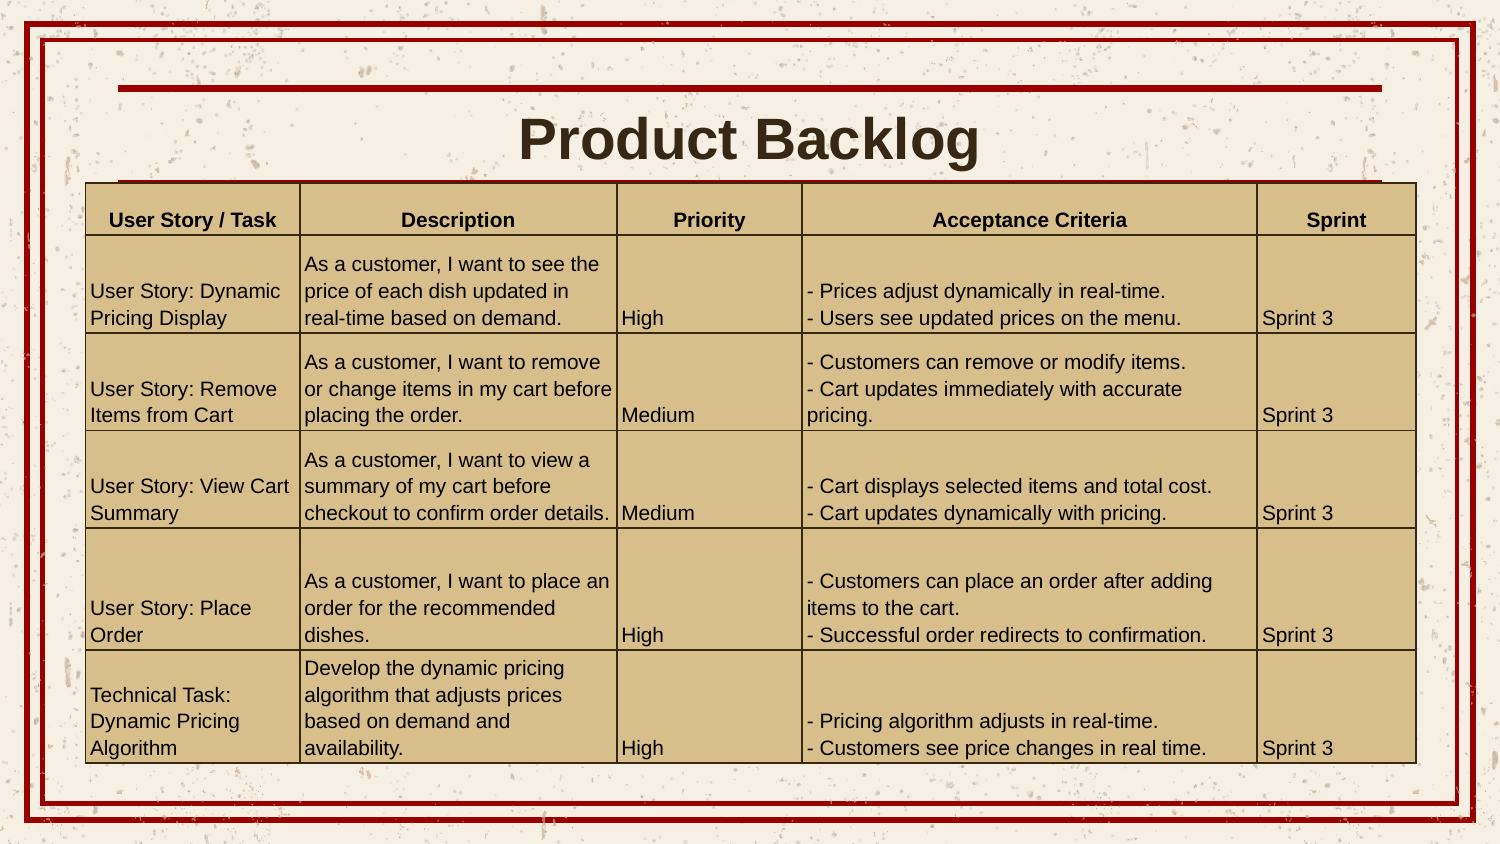

# Product Backlog
| User Story / Task | Description | Priority | Acceptance Criteria | Sprint |
| --- | --- | --- | --- | --- |
| User Story: Dynamic Pricing Display | As a customer, I want to see the price of each dish updated in real-time based on demand. | High | - Prices adjust dynamically in real-time. - Users see updated prices on the menu. | Sprint 3 |
| User Story: Remove Items from Cart | As a customer, I want to remove or change items in my cart before placing the order. | Medium | - Customers can remove or modify items. - Cart updates immediately with accurate pricing. | Sprint 3 |
| User Story: View Cart Summary | As a customer, I want to view a summary of my cart before checkout to confirm order details. | Medium | - Cart displays selected items and total cost. - Cart updates dynamically with pricing. | Sprint 3 |
| User Story: Place Order | As a customer, I want to place an order for the recommended dishes. | High | - Customers can place an order after adding items to the cart. - Successful order redirects to confirmation. | Sprint 3 |
| Technical Task: Dynamic Pricing Algorithm | Develop the dynamic pricing algorithm that adjusts prices based on demand and availability. | High | - Pricing algorithm adjusts in real-time. - Customers see price changes in real time. | Sprint 3 |